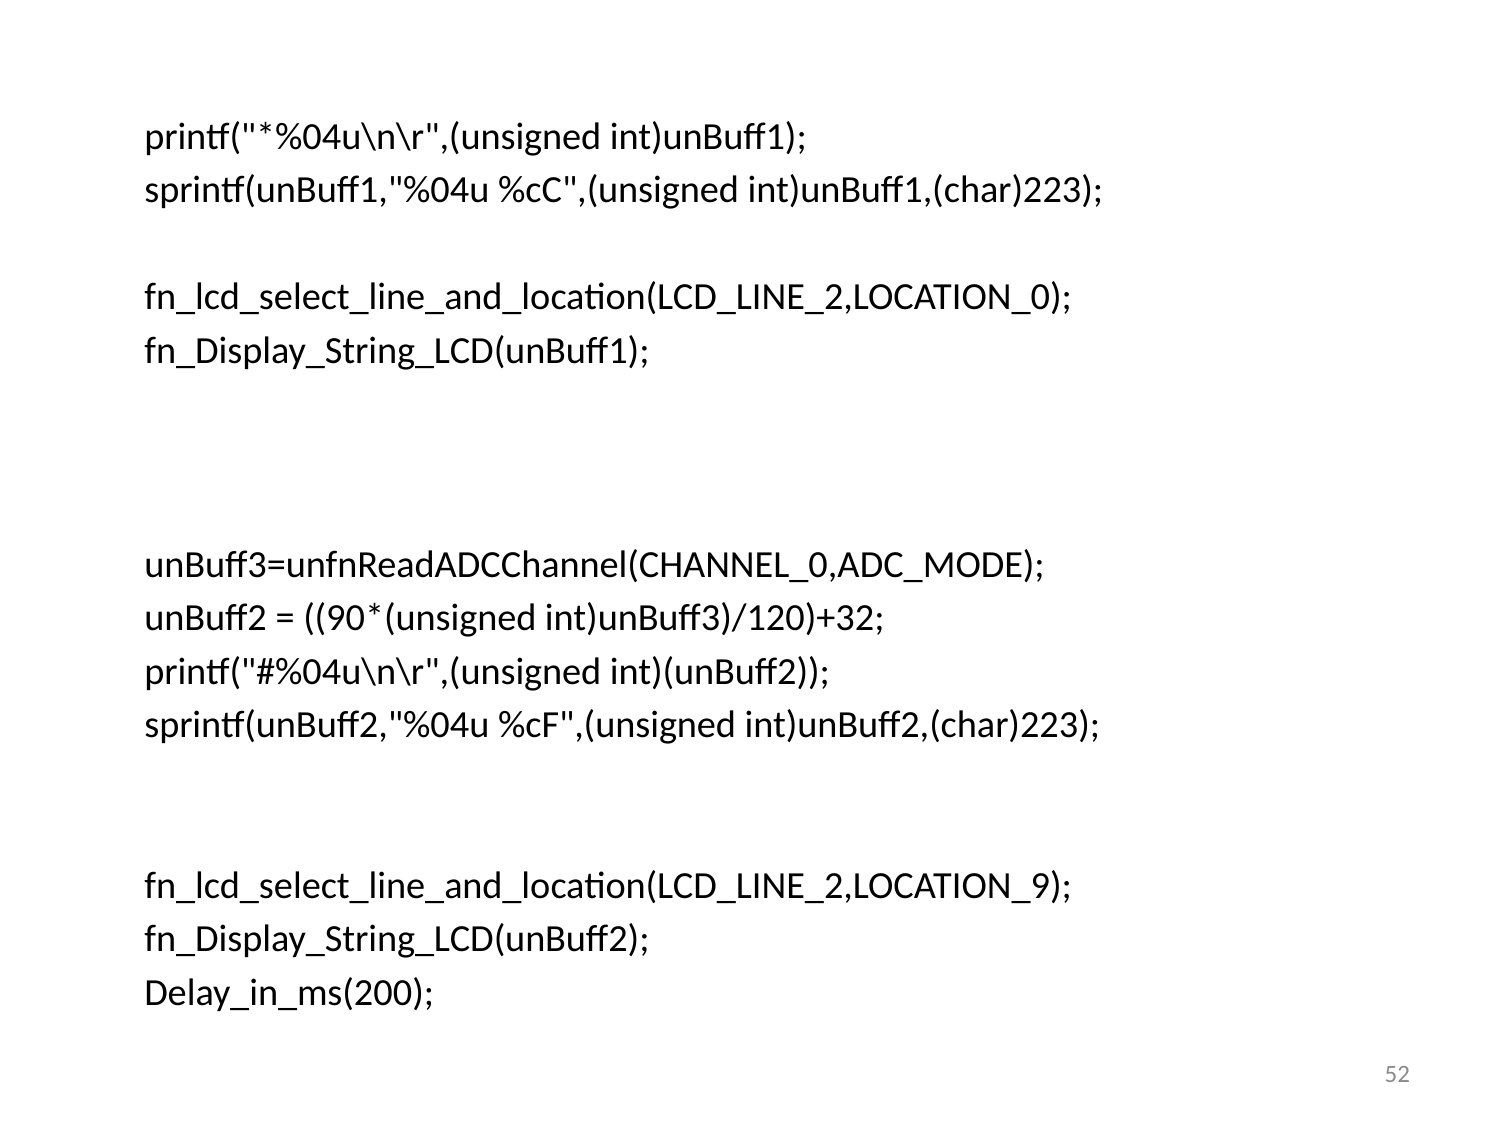

printf("*%04u\n\r",(unsigned int)unBuff1);
		sprintf(unBuff1,"%04u %cC",(unsigned int)unBuff1,(char)223);

		fn_lcd_select_line_and_location(LCD_LINE_2,LOCATION_0);
		fn_Display_String_LCD(unBuff1);

		unBuff3=unfnReadADCChannel(CHANNEL_0,ADC_MODE);
		unBuff2 = ((90*(unsigned int)unBuff3)/120)+32;
 		printf("#%04u\n\r",(unsigned int)(unBuff2));
		sprintf(unBuff2,"%04u %cF",(unsigned int)unBuff2,(char)223);

		fn_lcd_select_line_and_location(LCD_LINE_2,LOCATION_9);
		fn_Display_String_LCD(unBuff2);
		Delay_in_ms(200);

52